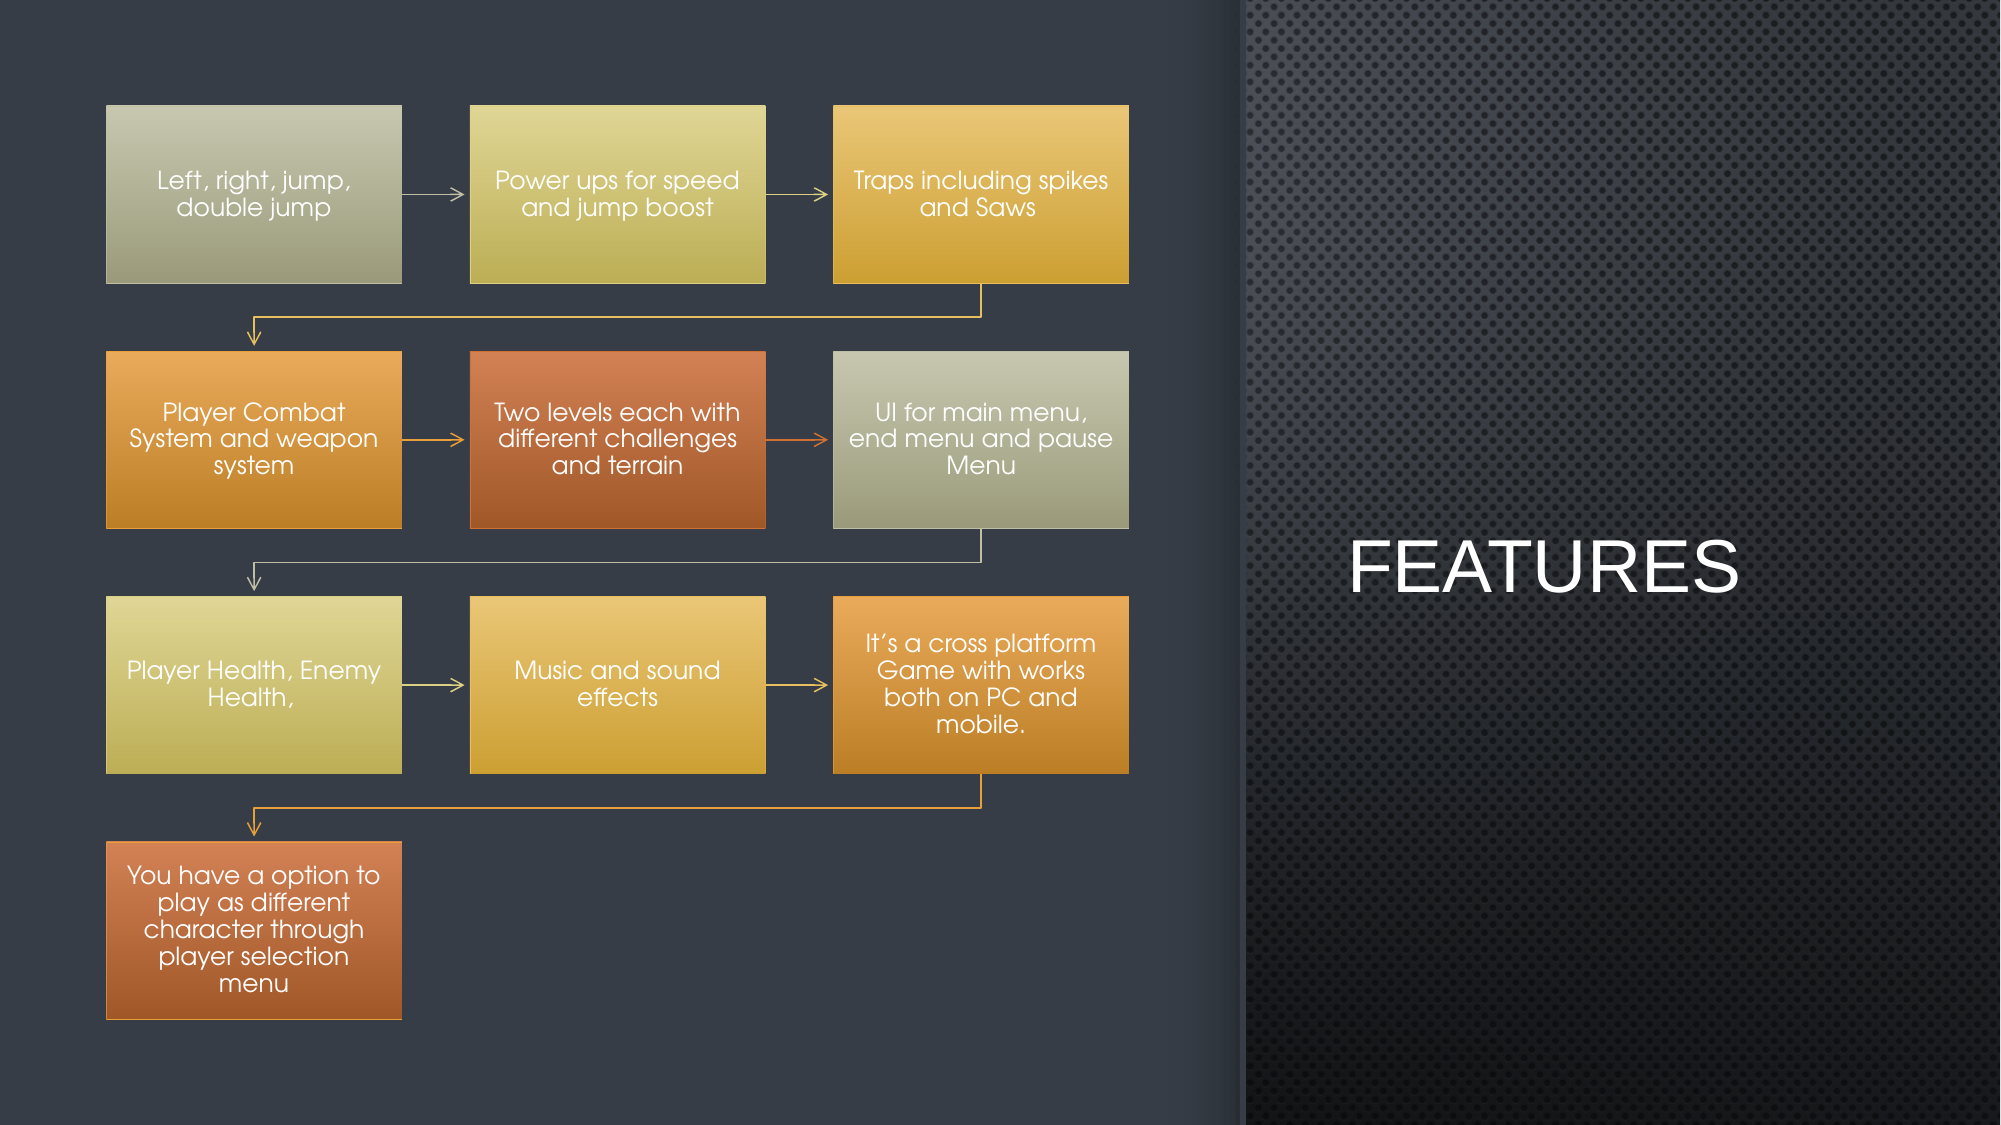

# Features

Left, right, jump, double jump

Power ups for speed and jump boost

Traps including spikes and Saws

Player Combat System and weapon system

Two levels each with different challenges and terrain

UI for main menu, end menu and pause Menu

Player Health, Enemy Health,

Music and sound effects

It’s a cross platform Game with works both on PC and mobile.
You have a option to play as different character through player selection menu